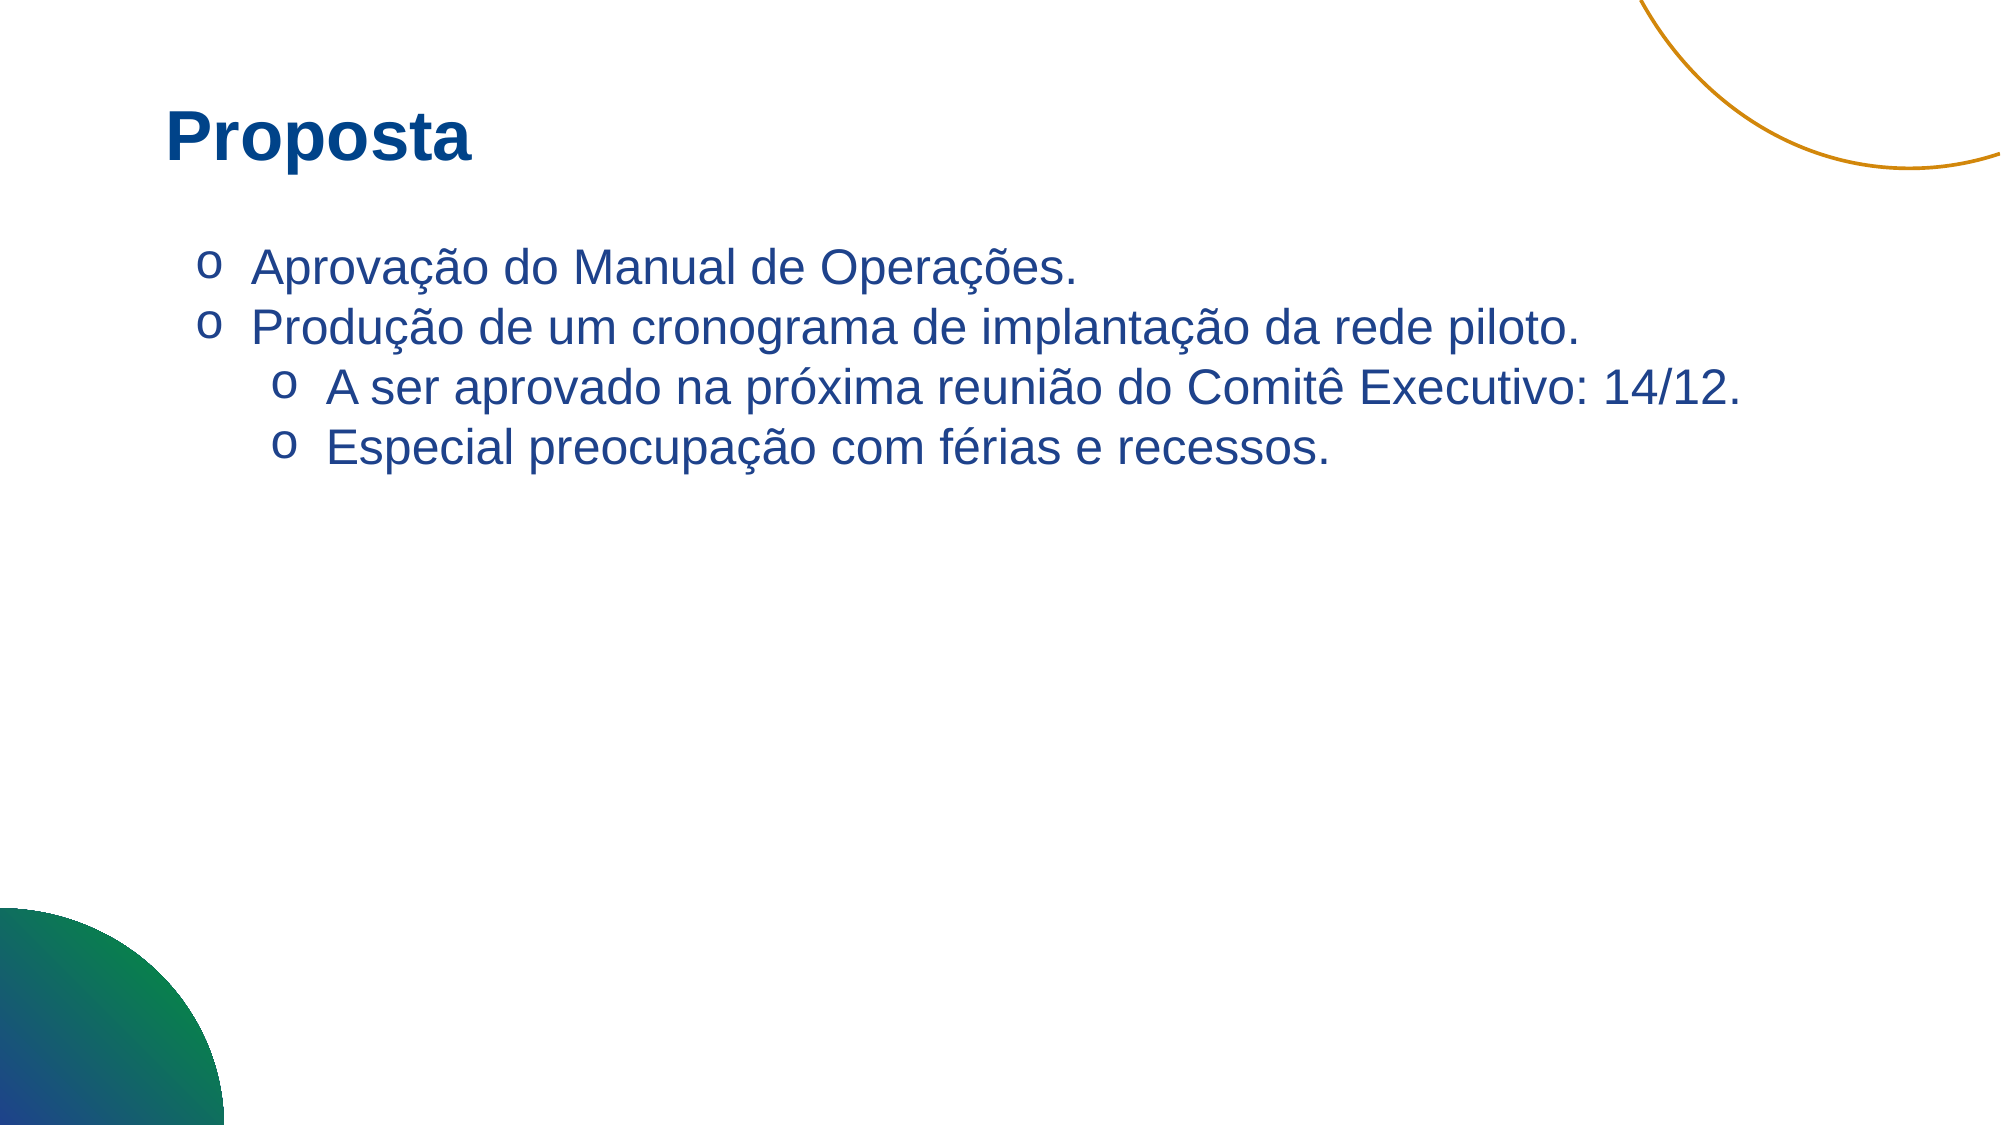

Proposta
Aprovação do Manual de Operações.
Produção de um cronograma de implantação da rede piloto.
A ser aprovado na próxima reunião do Comitê Executivo: 14/12.
Especial preocupação com férias e recessos.